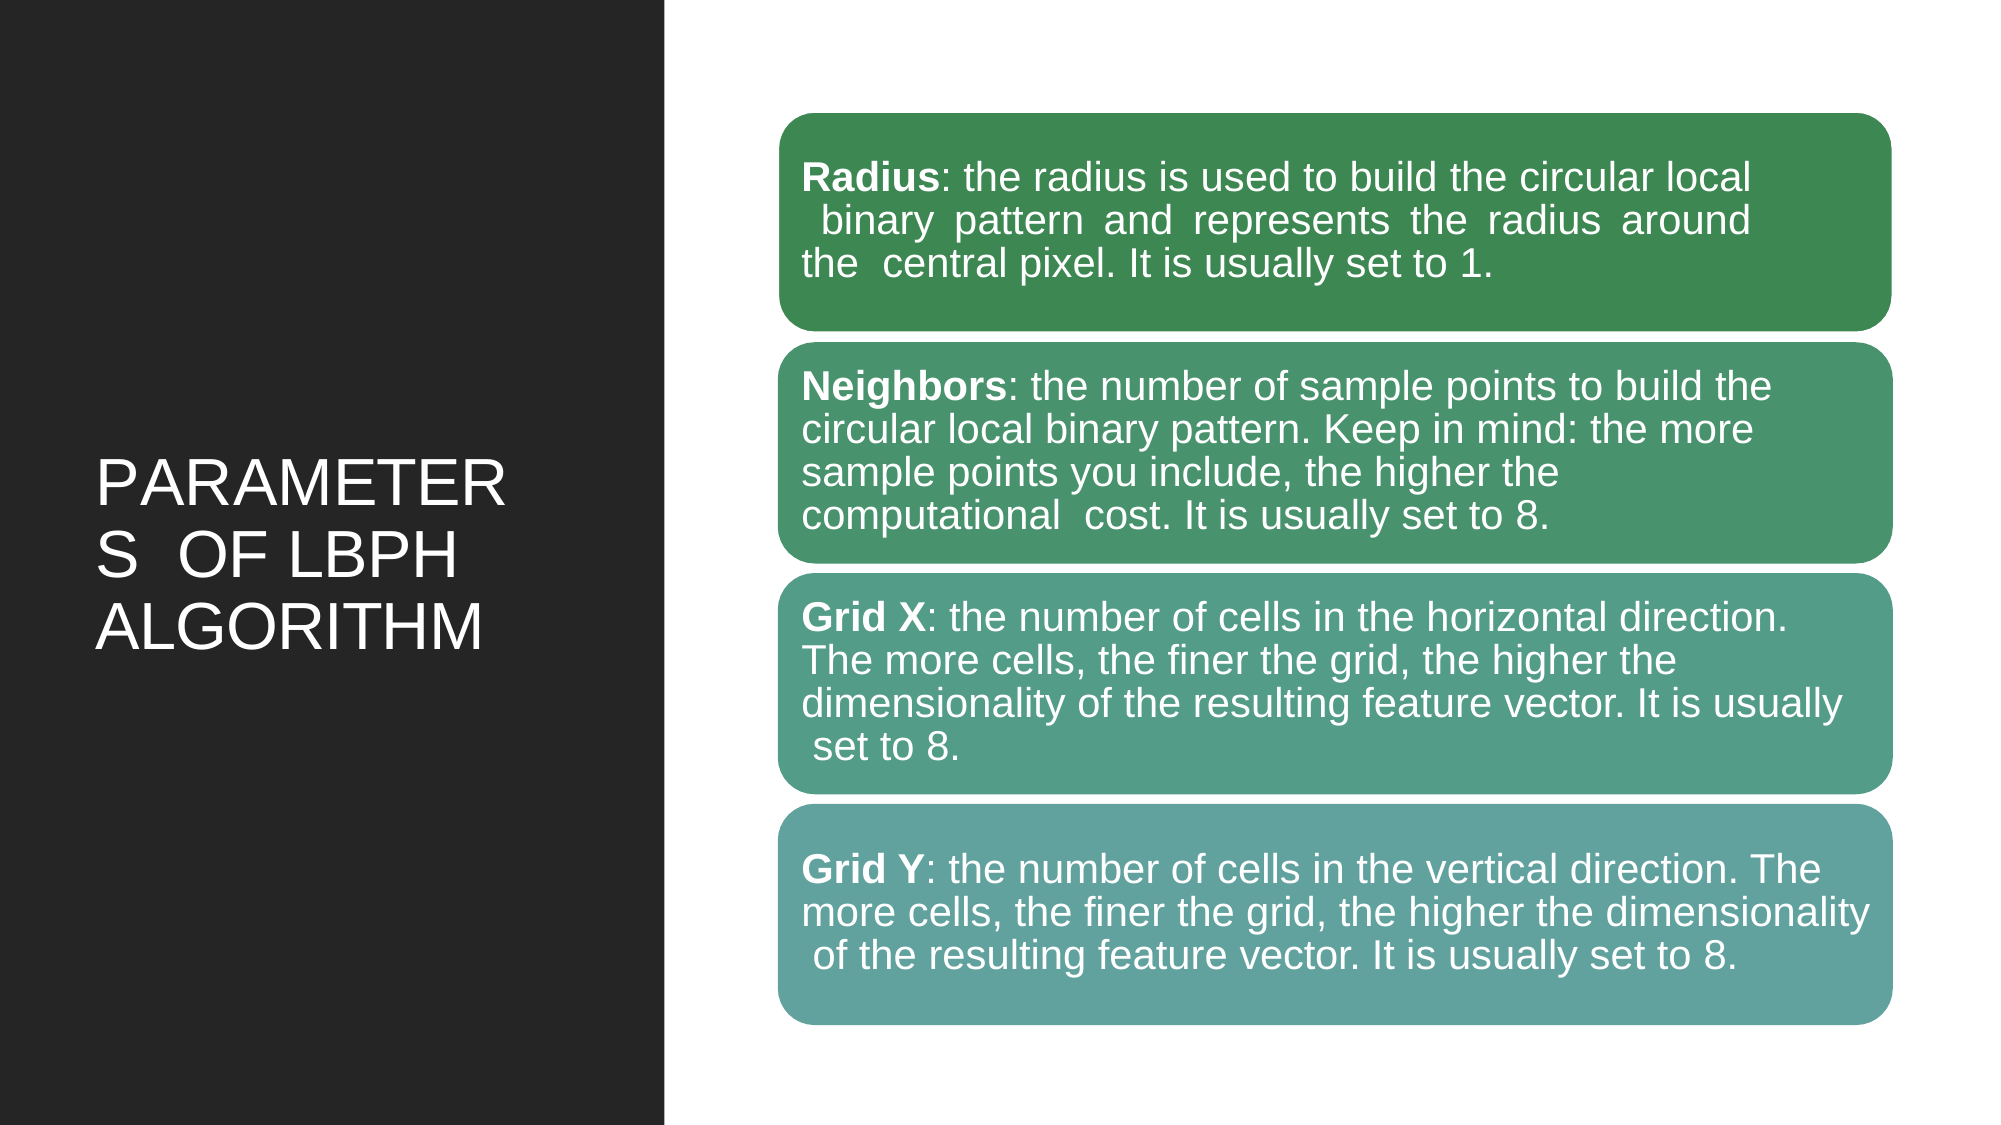

# Radius: the radius is used to build the circular local  binary pattern and represents the radius around the  central pixel. It is usually set to 1.

Neighbors: the number of sample points to build the  circular local binary pattern. Keep in mind: the more  sample points you include, the higher the computational  cost. It is usually set to 8.
PARAMETERS  OF LBPH  ALGORITHM

Grid X: the number of cells in the horizontal direction.  The more cells, the finer the grid, the higher the  dimensionality of the resulting feature vector. It is usually  set to 8.

Grid Y: the number of cells in the vertical direction. The  more cells, the finer the grid, the higher the dimensionality  of the resulting feature vector. It is usually set to 8.